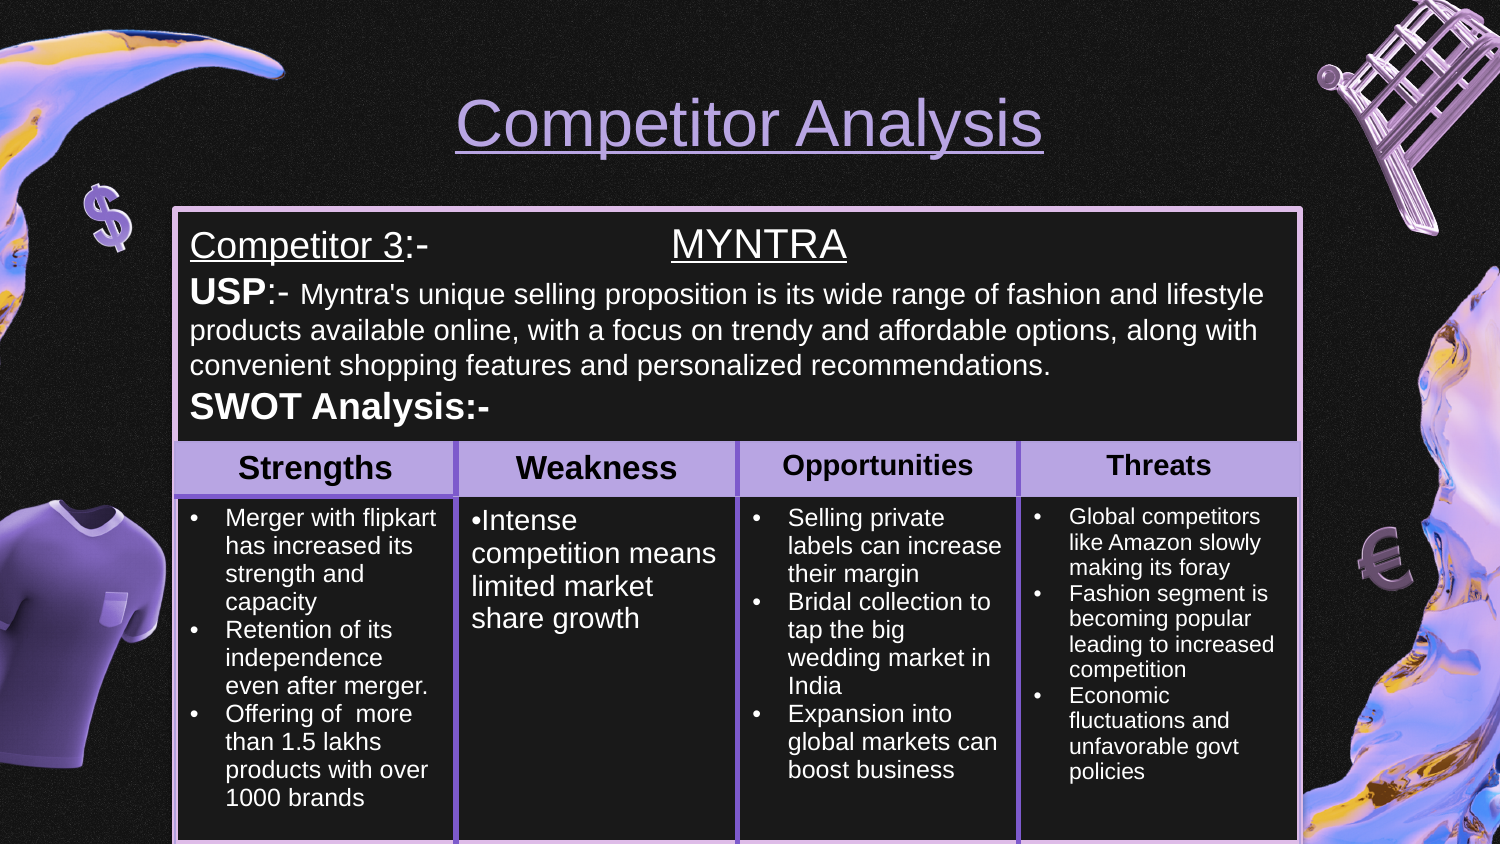

# Competitor Analysis
Competitor 3:-                     MYNTRA
USP:- Myntra's unique selling proposition is its wide range of fashion and lifestyle products available online, with a focus on trendy and affordable options, along with convenient shopping features and personalized recommendations.
SWOT Analysis:-

| Strengths | Weakness | Opportunities | Threats |
| --- | --- | --- | --- |
| Merger with flipkart has increased its strength and capacity Retention of its independence even after merger. Offering of  more than 1.5 lakhs products with over 1000 brands | Intense competition means limited market share growth | Selling private labels can increase their margin Bridal collection to tap the big wedding market in India Expansion into global markets can boost business | Global competitors like Amazon slowly making its foray Fashion segment is becoming popular leading to increased competition Economic fluctuations and unfavorable govt policies |